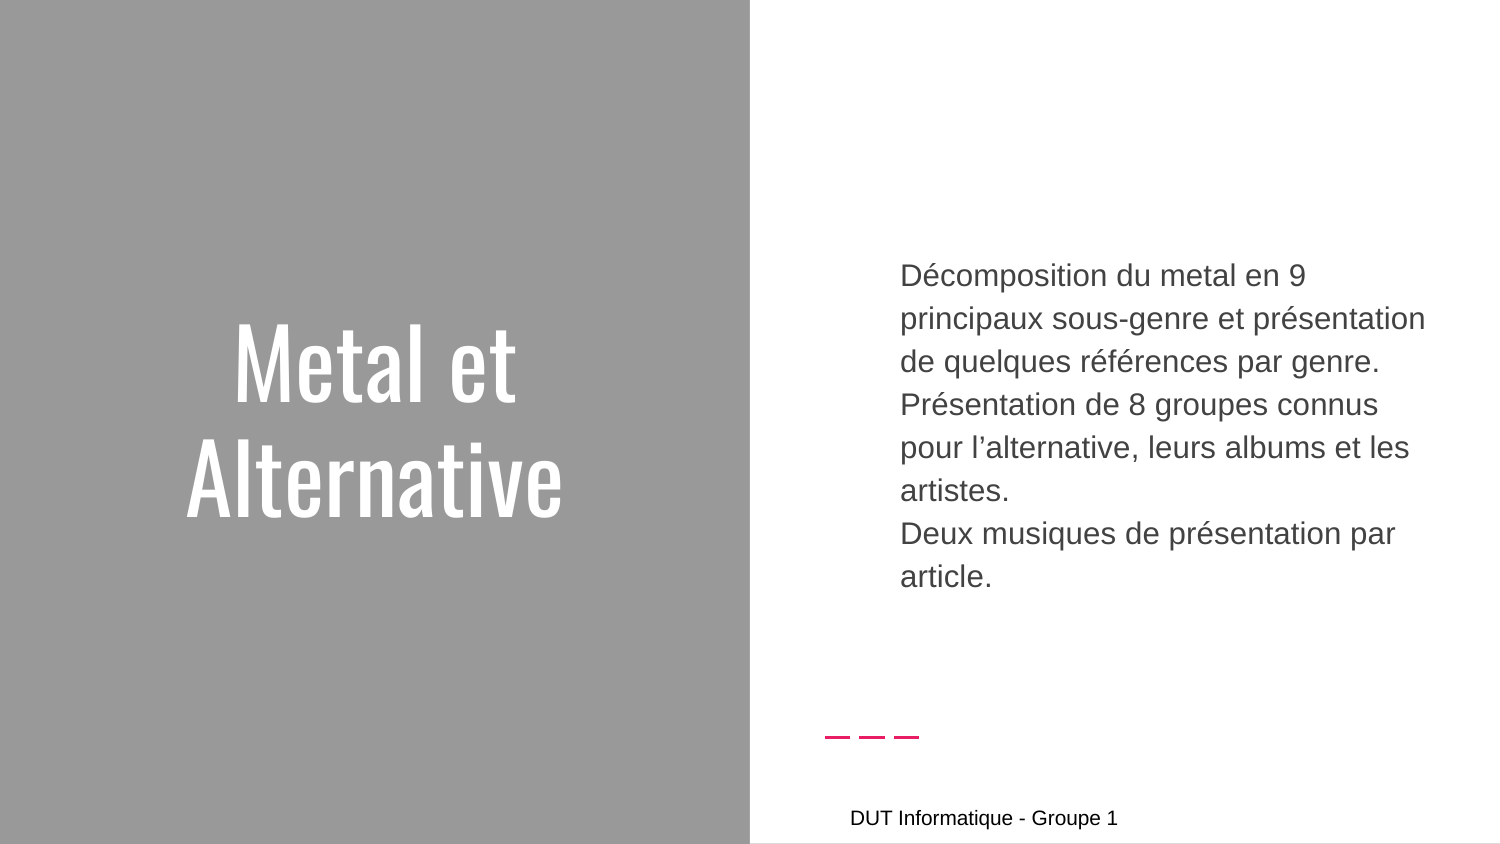

Décomposition du metal en 9 principaux sous-genre et présentation de quelques références par genre.
Présentation de 8 groupes connus pour l’alternative, leurs albums et les artistes.
Deux musiques de présentation par article.
# Metal et Alternative